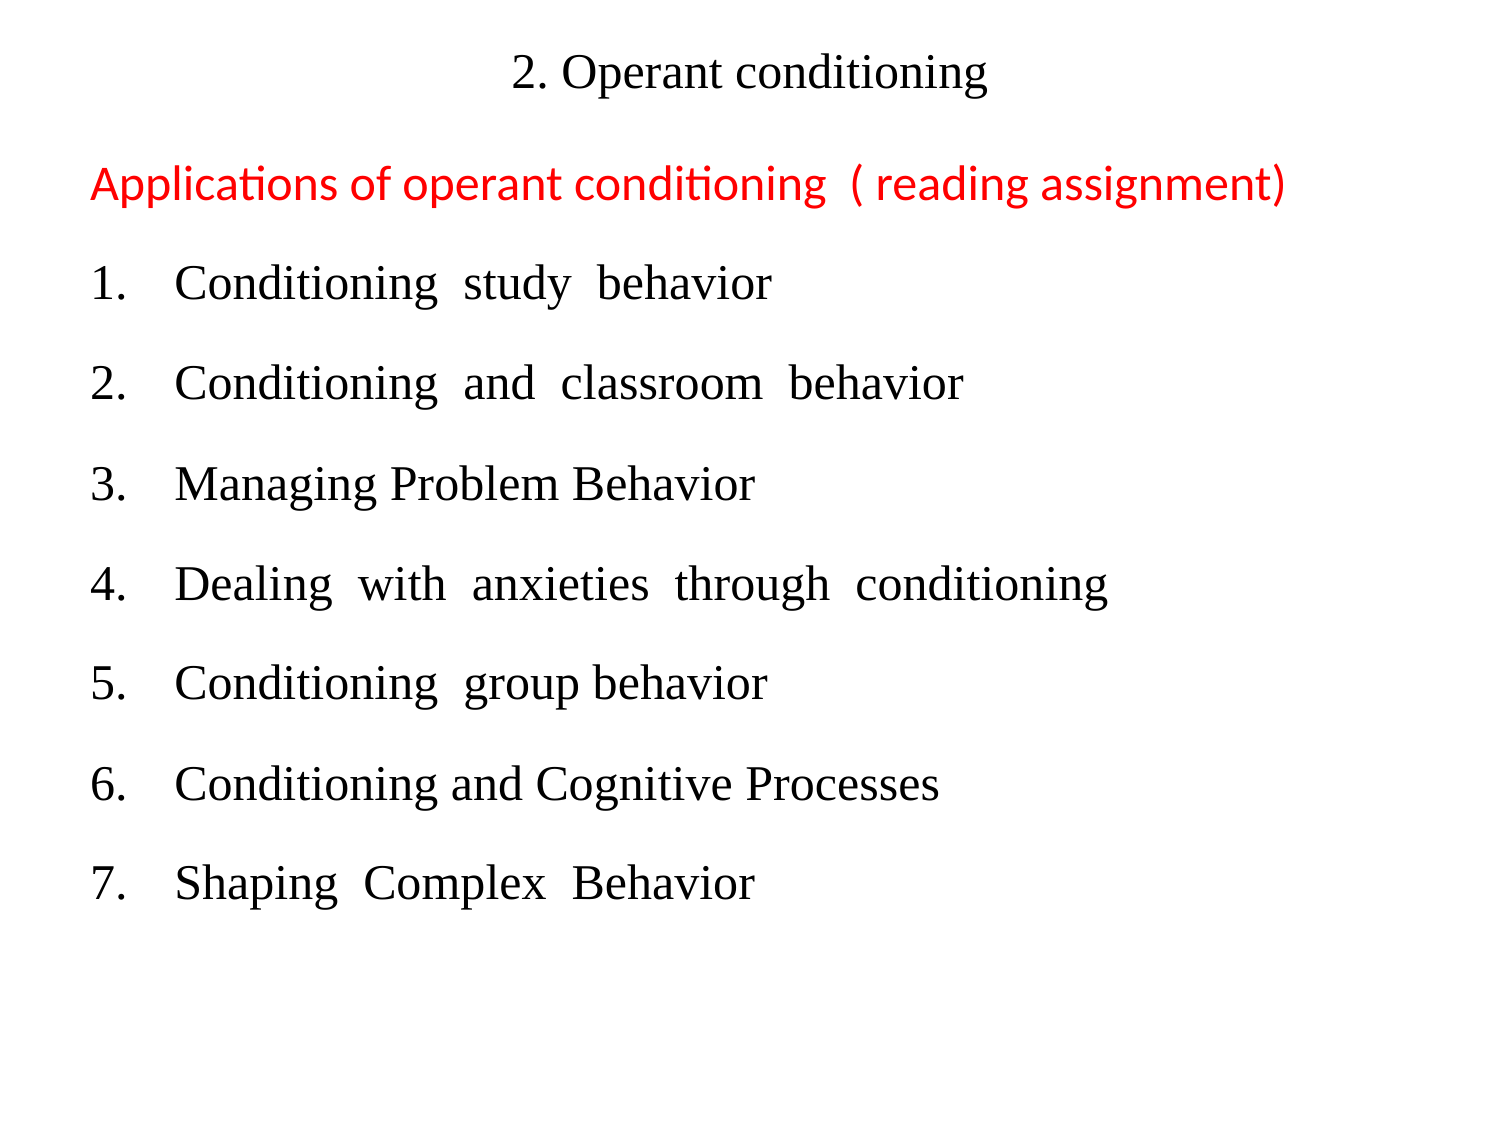

# 2. Operant conditioning
Applications of operant conditioning  ( reading assignment)
Conditioning  study  behavior
Conditioning  and  classroom  behavior
Managing Problem Behavior
Dealing  with  anxieties  through  conditioning
Conditioning  group behavior
Conditioning and Cognitive Processes
Shaping  Complex  Behavior